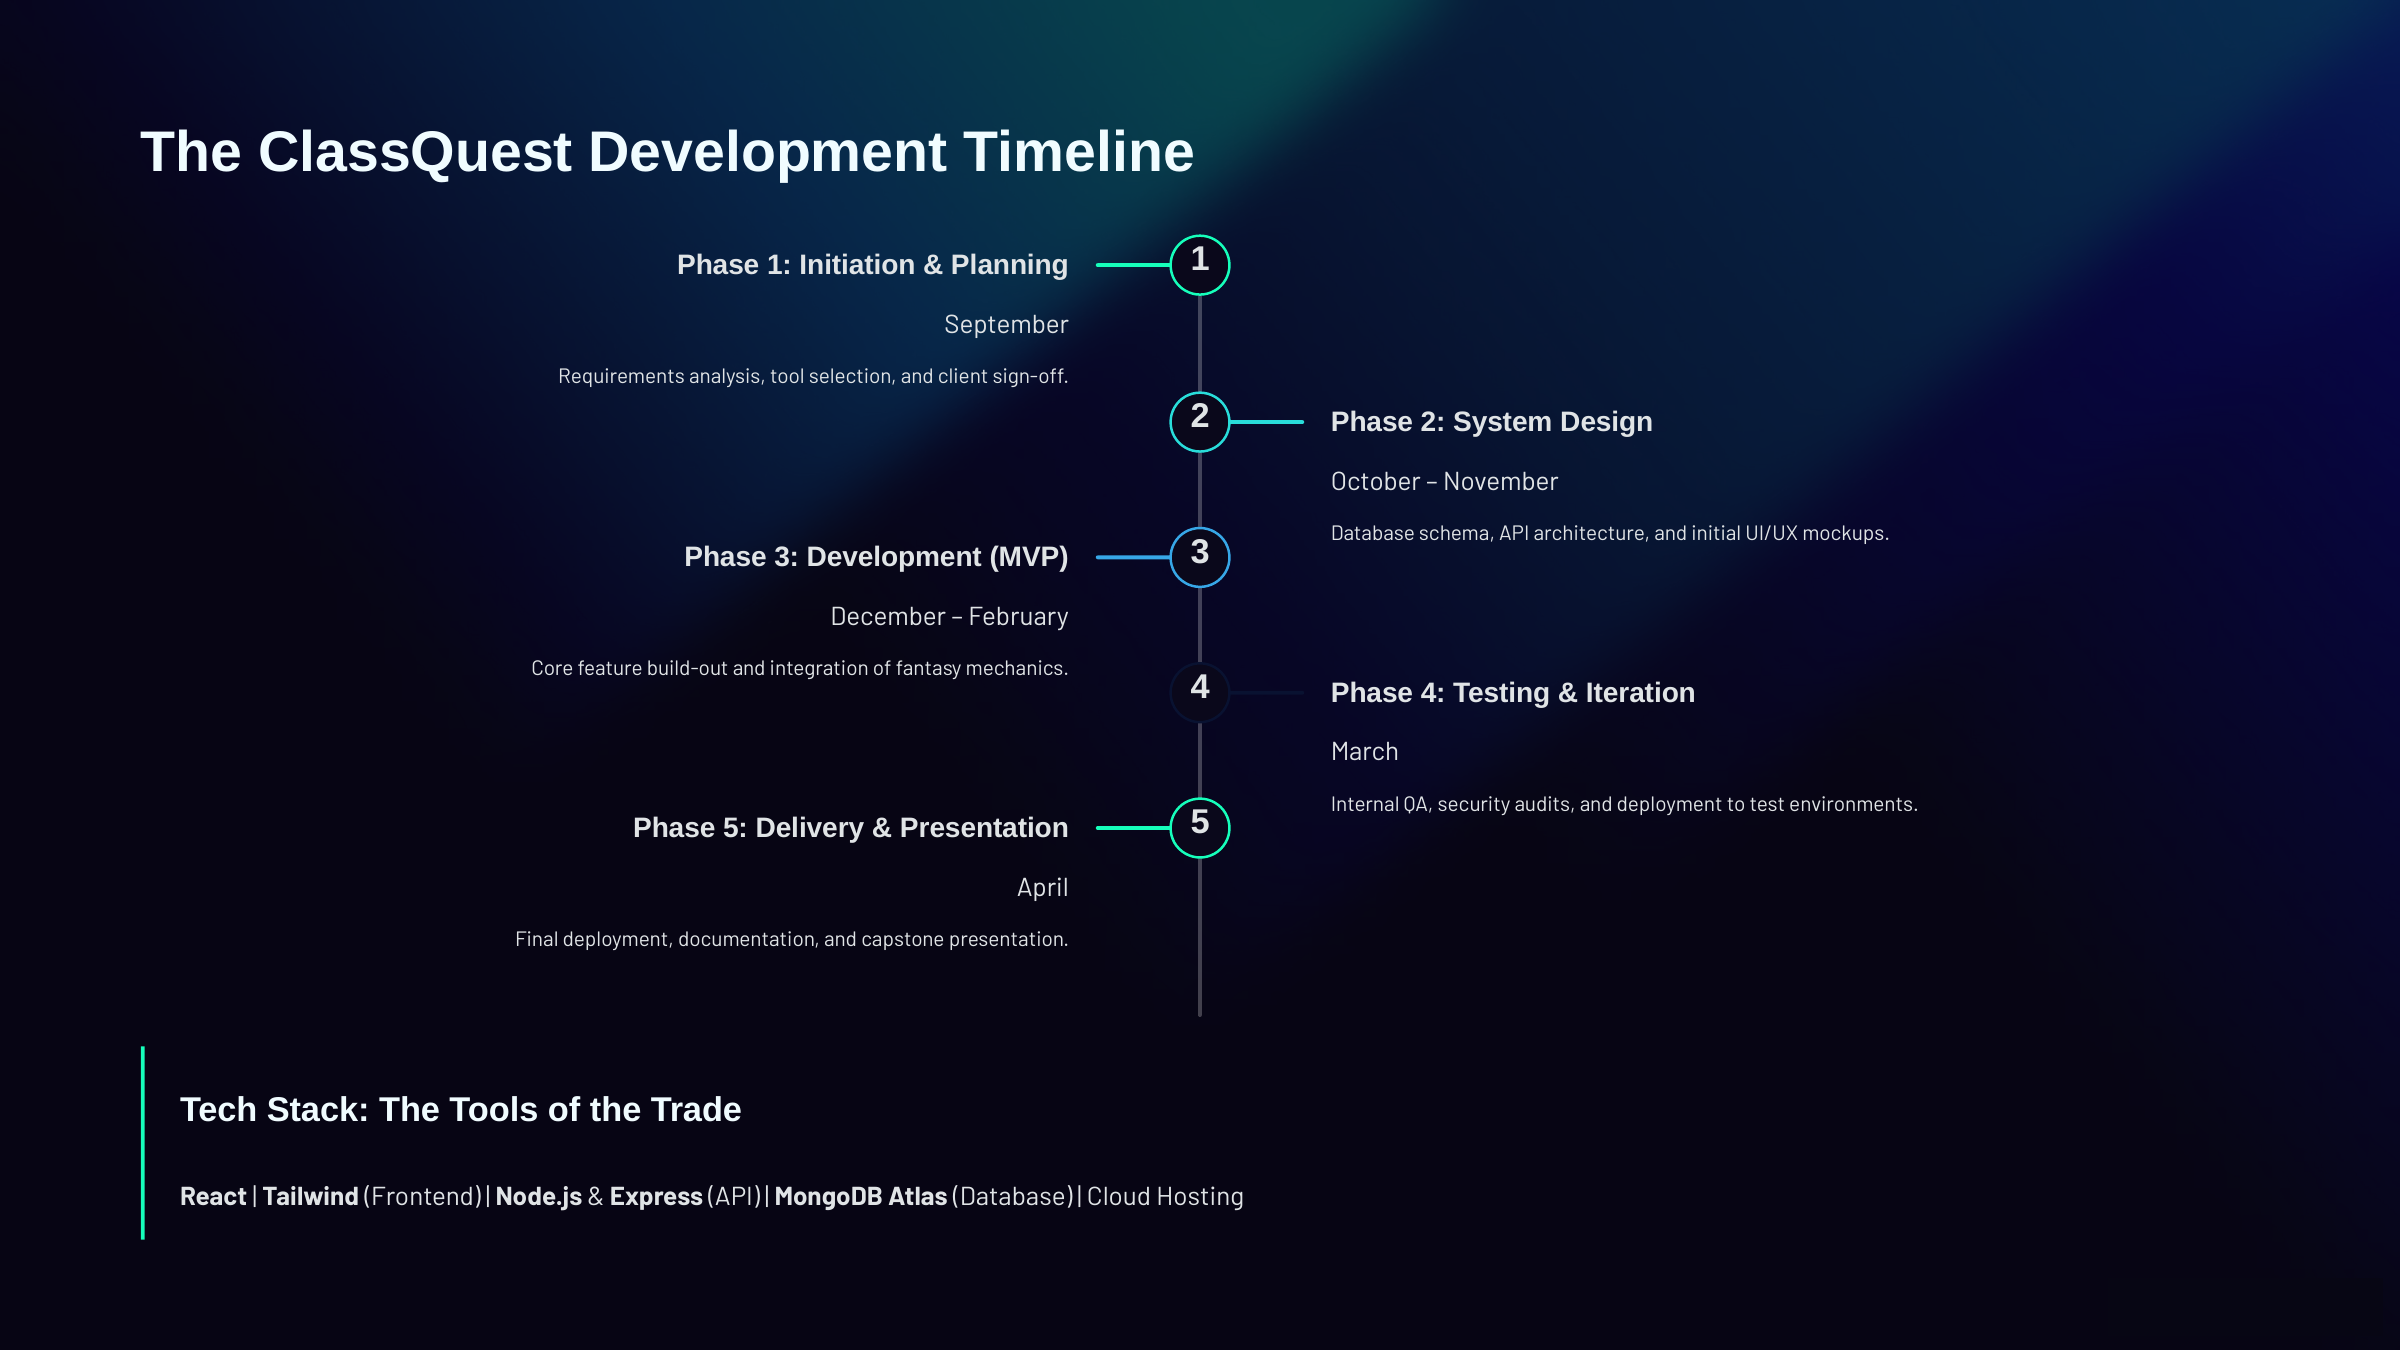

The ClassQuest Development Timeline

1
Phase 1: Initiation & Planning

September
Requirements analysis, tool selection, and client sign-off.

2
Phase 2: System Design

October – November
Database schema, API architecture, and initial UI/UX mockups.

3
Phase 3: Development (MVP)

December – February
Core feature build-out and integration of fantasy mechanics.

4
Phase 4: Testing & Iteration

March
Internal QA, security audits, and deployment to test environments.

5
Phase 5: Delivery & Presentation

April
Final deployment, documentation, and capstone presentation.

Tech Stack: The Tools of the Trade
React | Tailwind (Frontend) | Node.js & Express (API) | MongoDB Atlas (Database) | Cloud Hosting